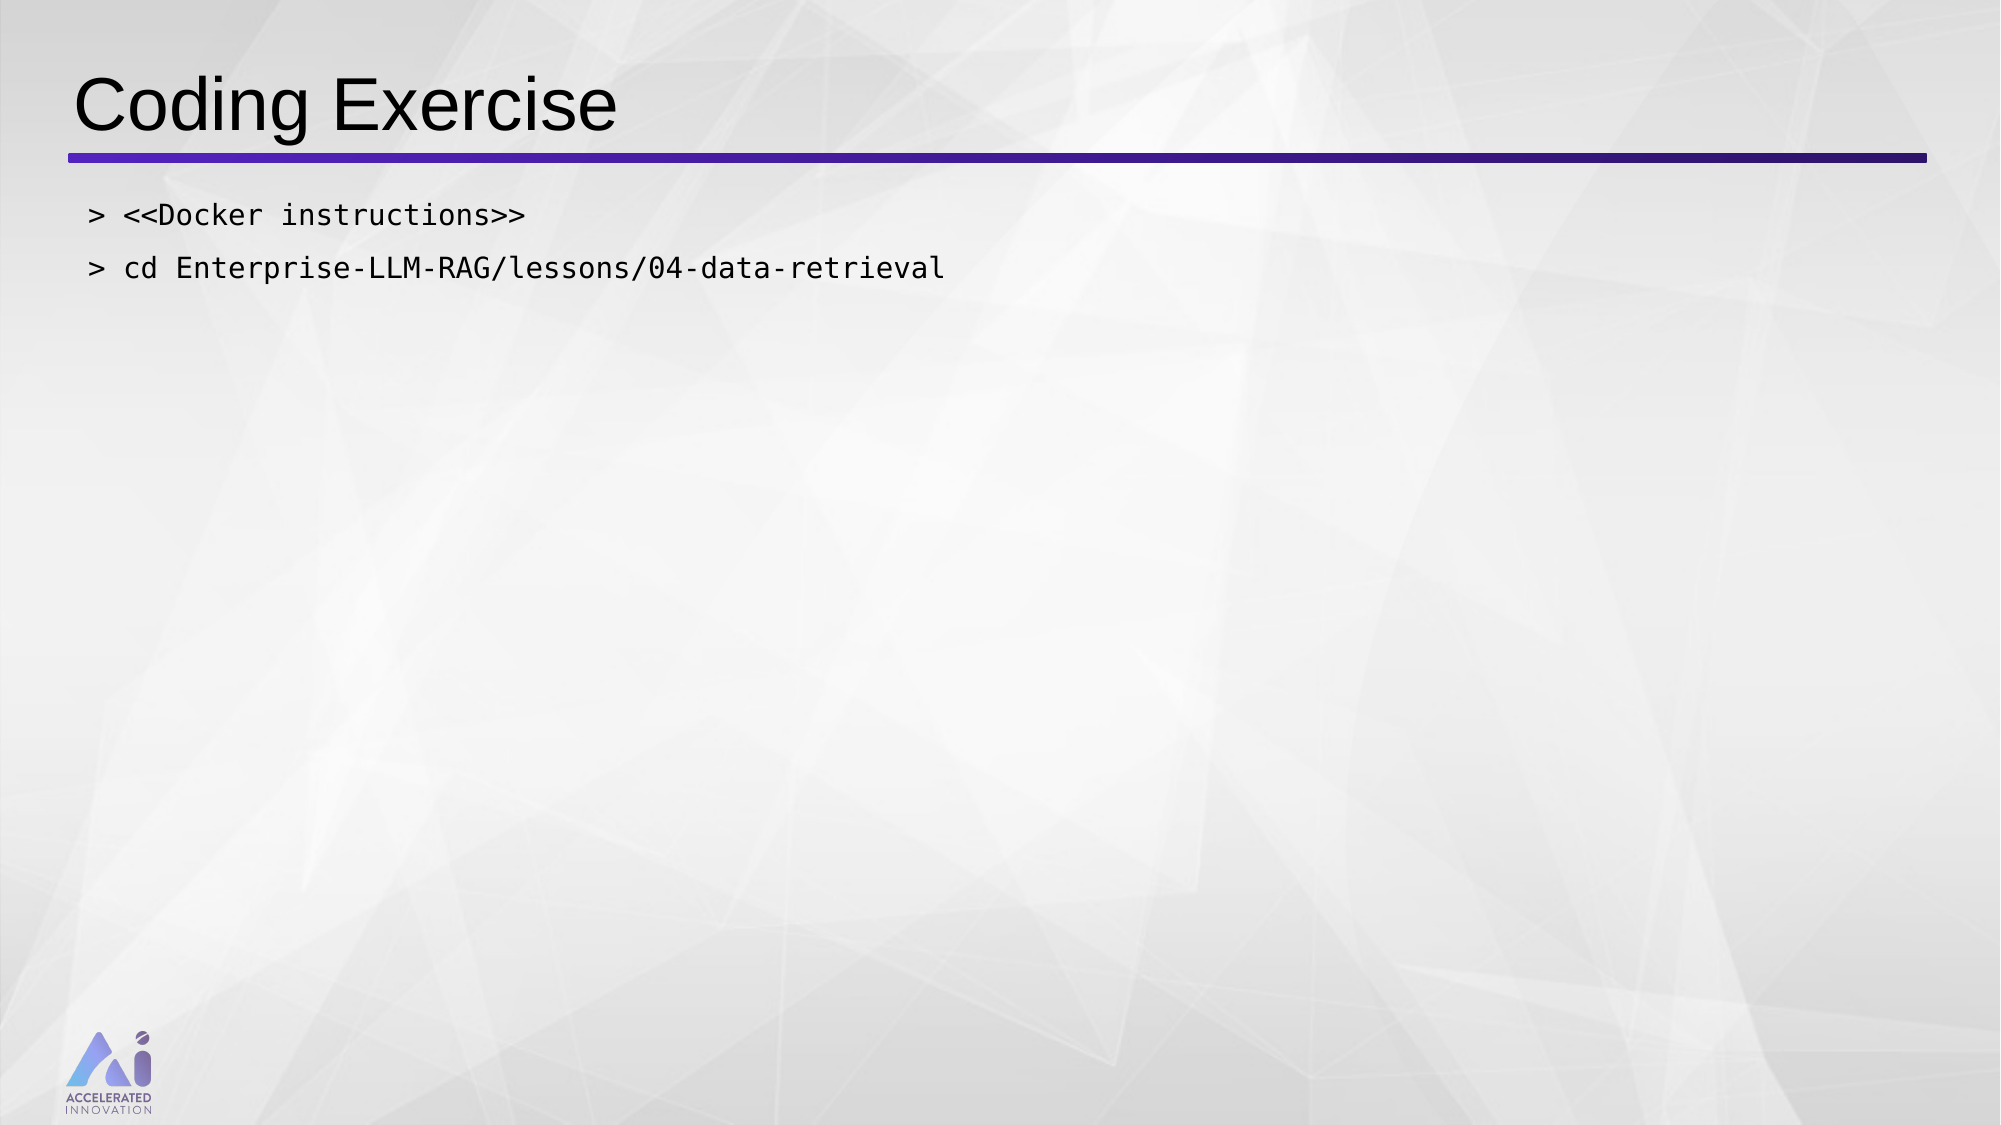

# Coding Exercise
> <<Docker instructions>>
> cd Enterprise-LLM-RAG/lessons/04-data-retrieval